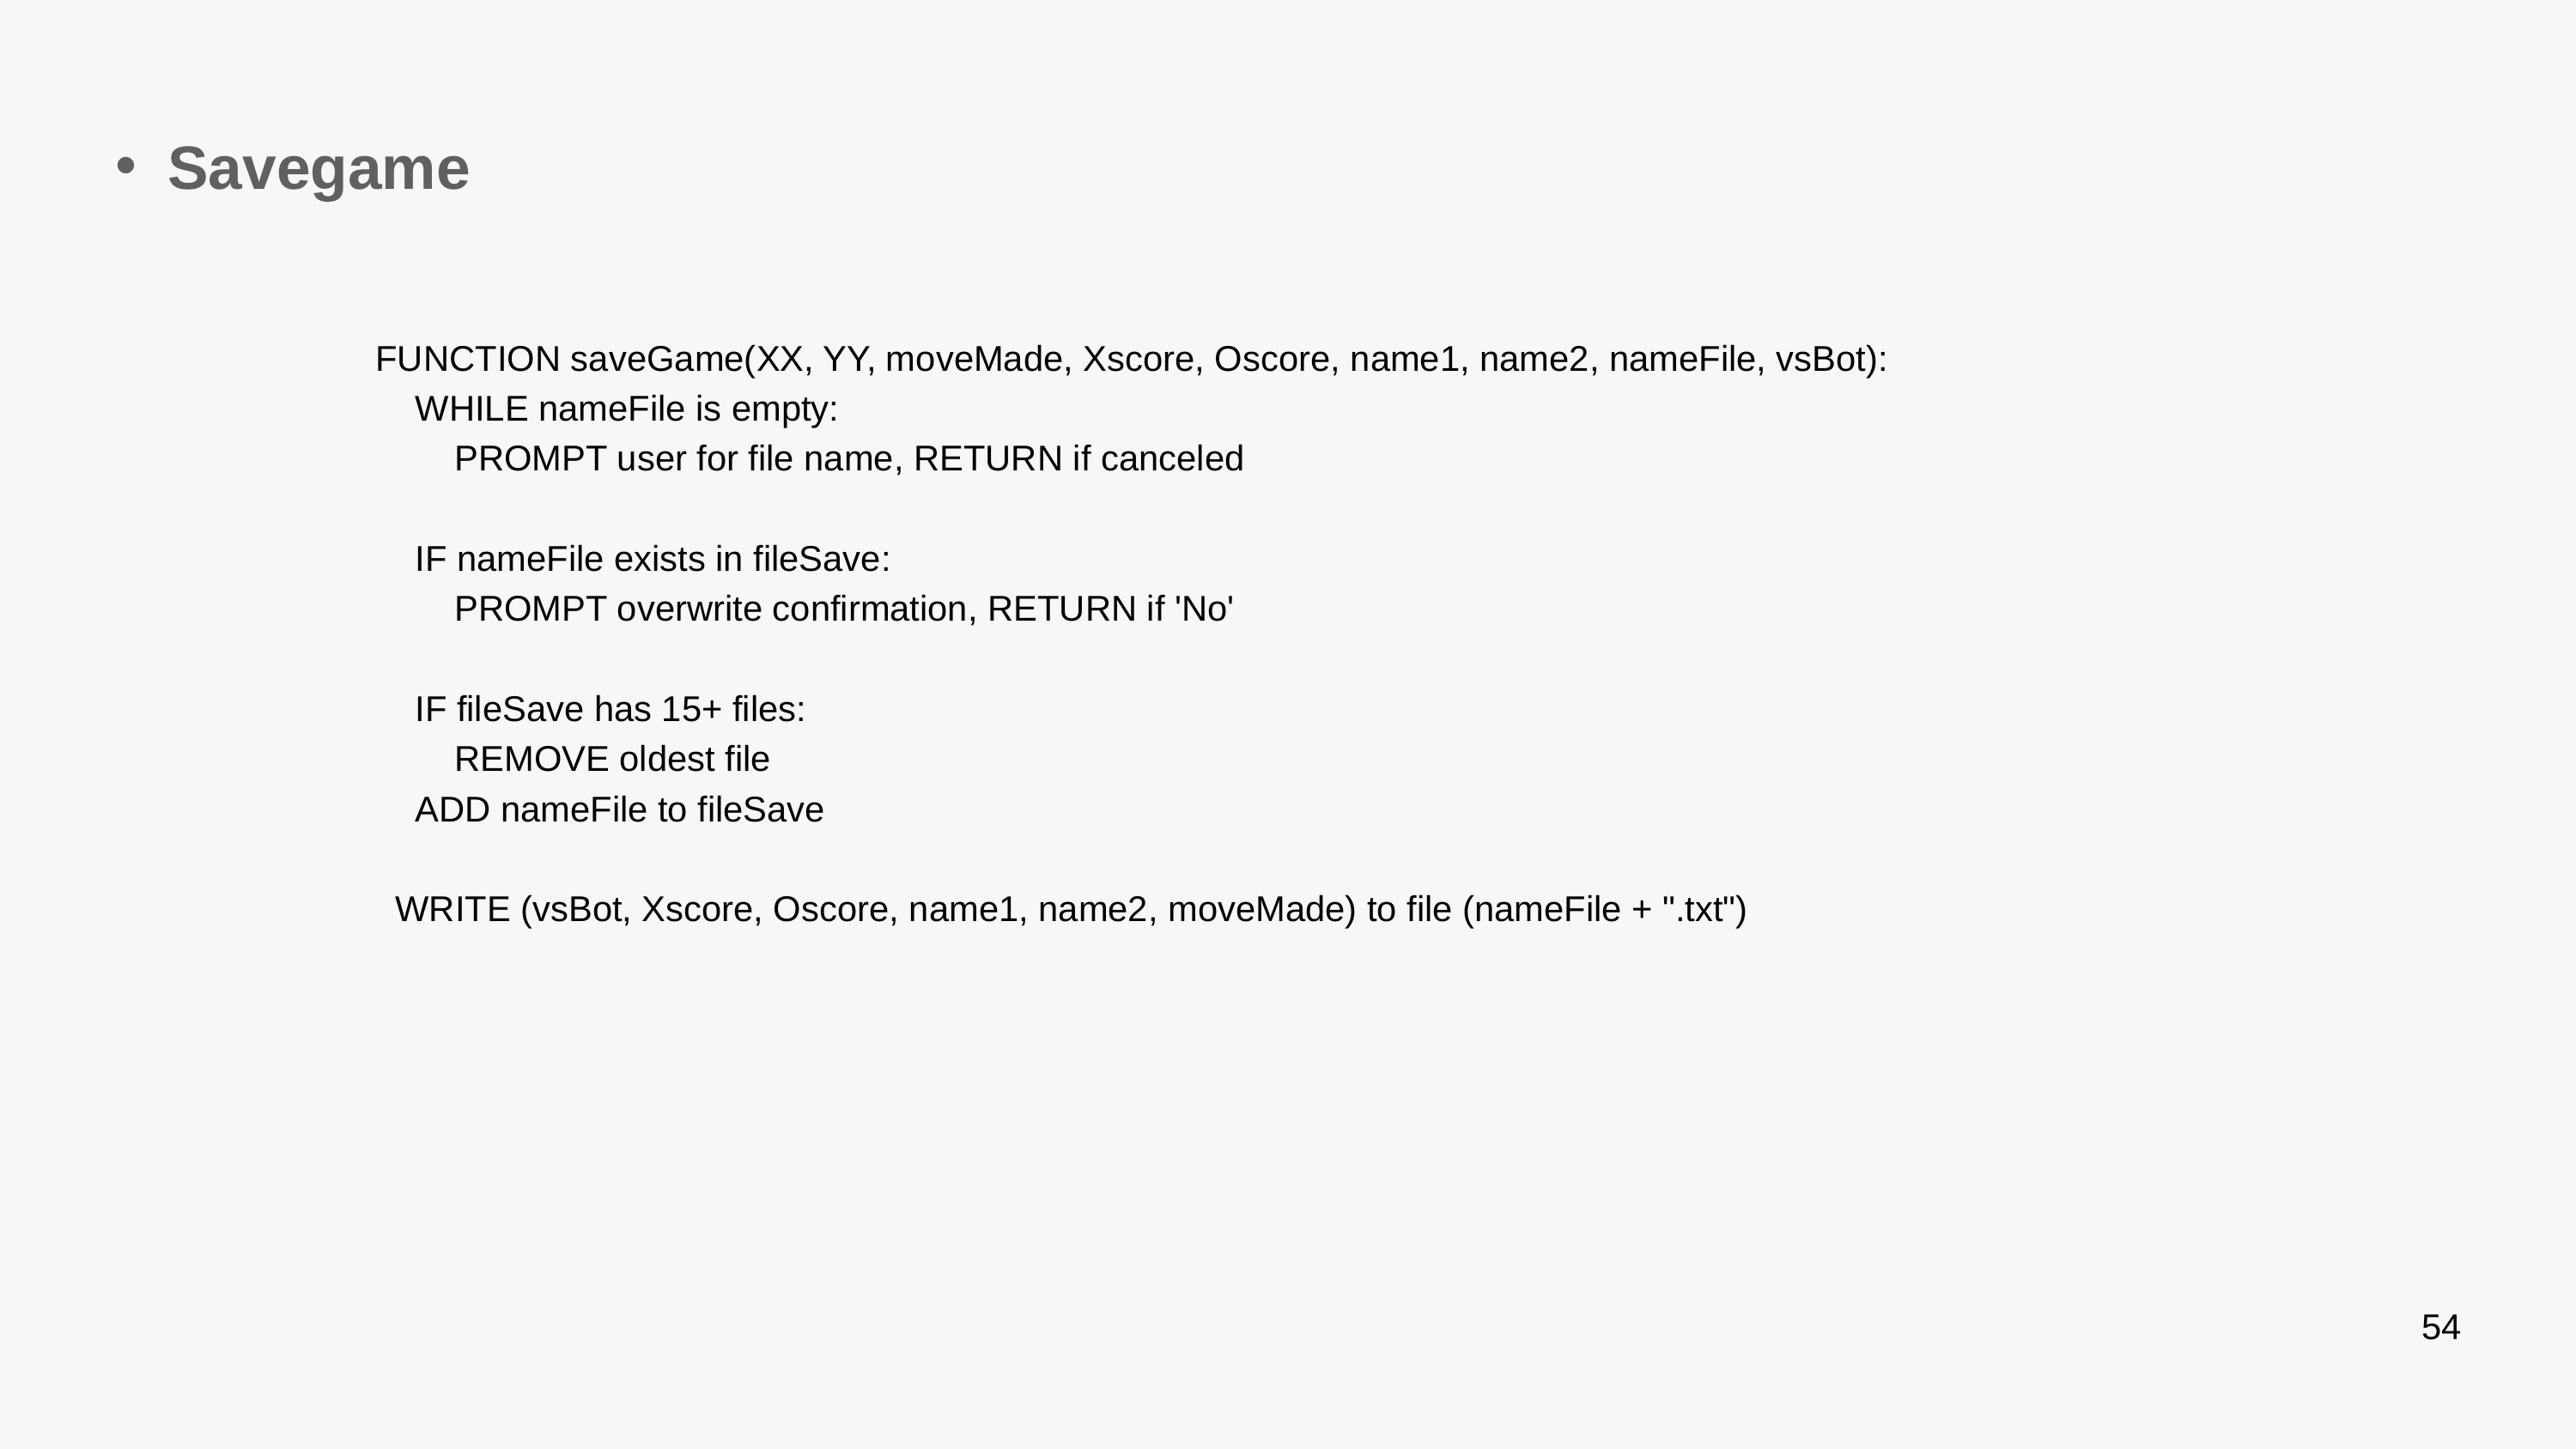

Savegame
FUNCTION saveGame(XX, YY, moveMade, Xscore, Oscore, name1, name2, nameFile, vsBot):
    WHILE nameFile is empty:
        PROMPT user for file name, RETURN if canceled

    IF nameFile exists in fileSave:
        PROMPT overwrite confirmation, RETURN if 'No'

    IF fileSave has 15+ files:
        REMOVE oldest file
    ADD nameFile to fileSave

  WRITE (vsBot, Xscore, Oscore, name1, name2, moveMade) to file (nameFile + ".txt")
54